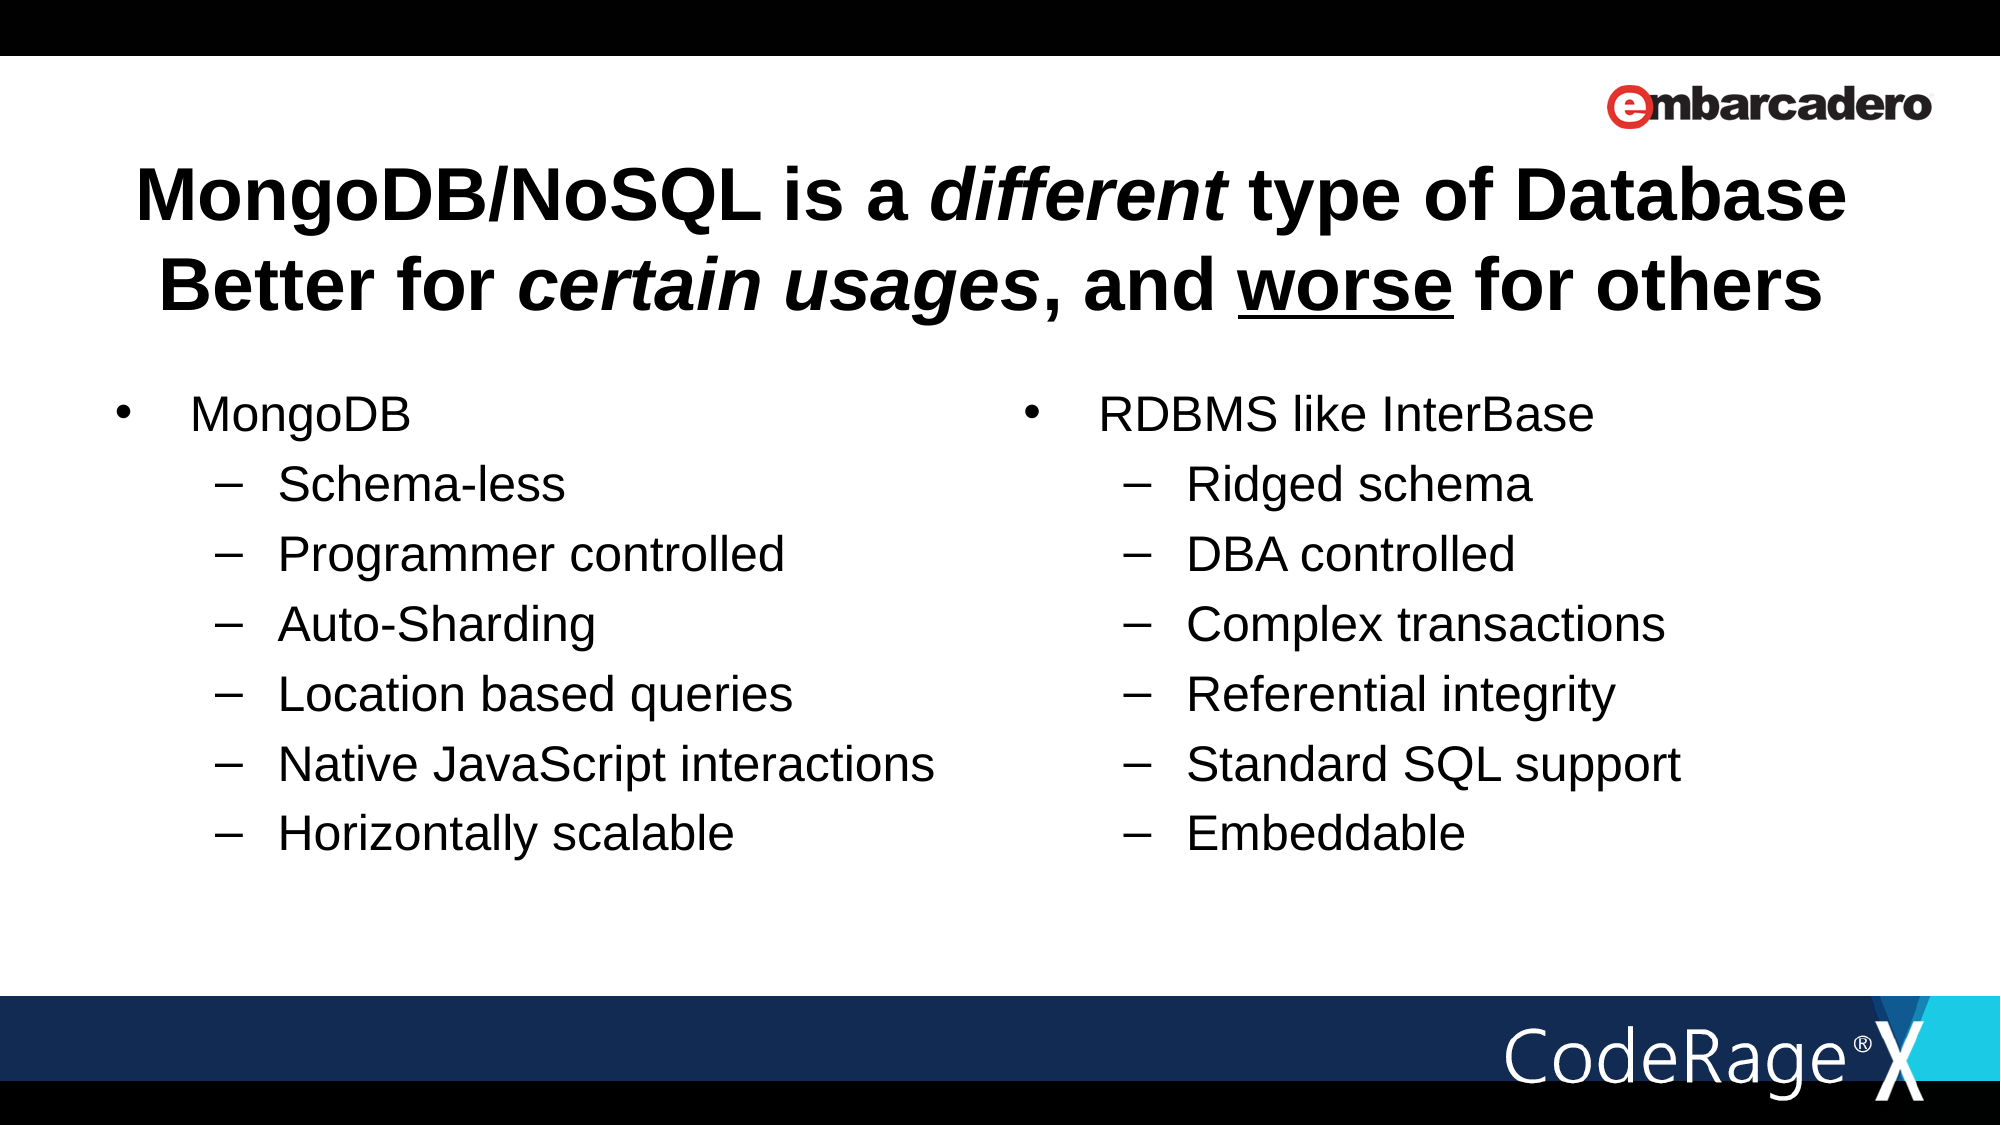

# MongoDB/NoSQL is a different type of Database Better for certain usages, and worse for others
MongoDB
Schema-less
Programmer controlled
Auto-Sharding
Location based queries
Native JavaScript interactions
Horizontally scalable

RDBMS like InterBase
Ridged schema
DBA controlled
Complex transactions
Referential integrity
Standard SQL support
Embeddable